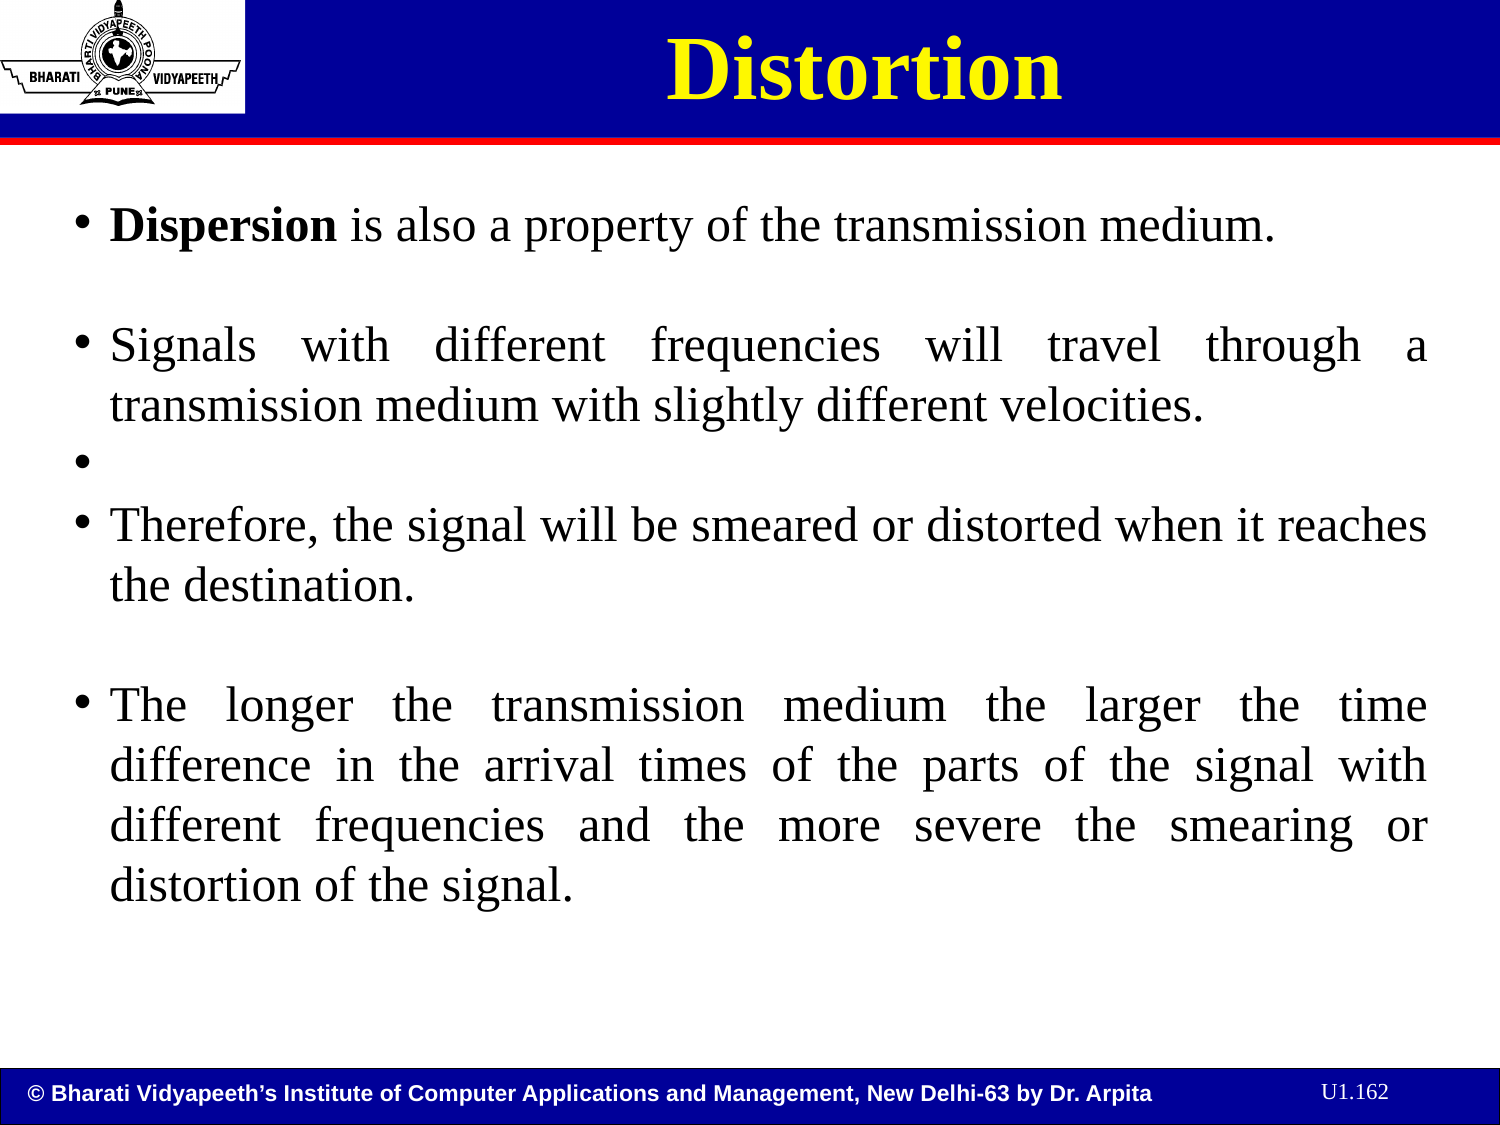

# Distortion
Dispersion is also a property of the transmission medium.

Signals with different frequencies will travel through a transmission medium with slightly different velocities.

Therefore, the signal will be smeared or distorted when it reaches the destination.

The longer the transmission medium the larger the time difference in the arrival times of the parts of the signal with different frequencies and the more severe the smearing or distortion of the signal.